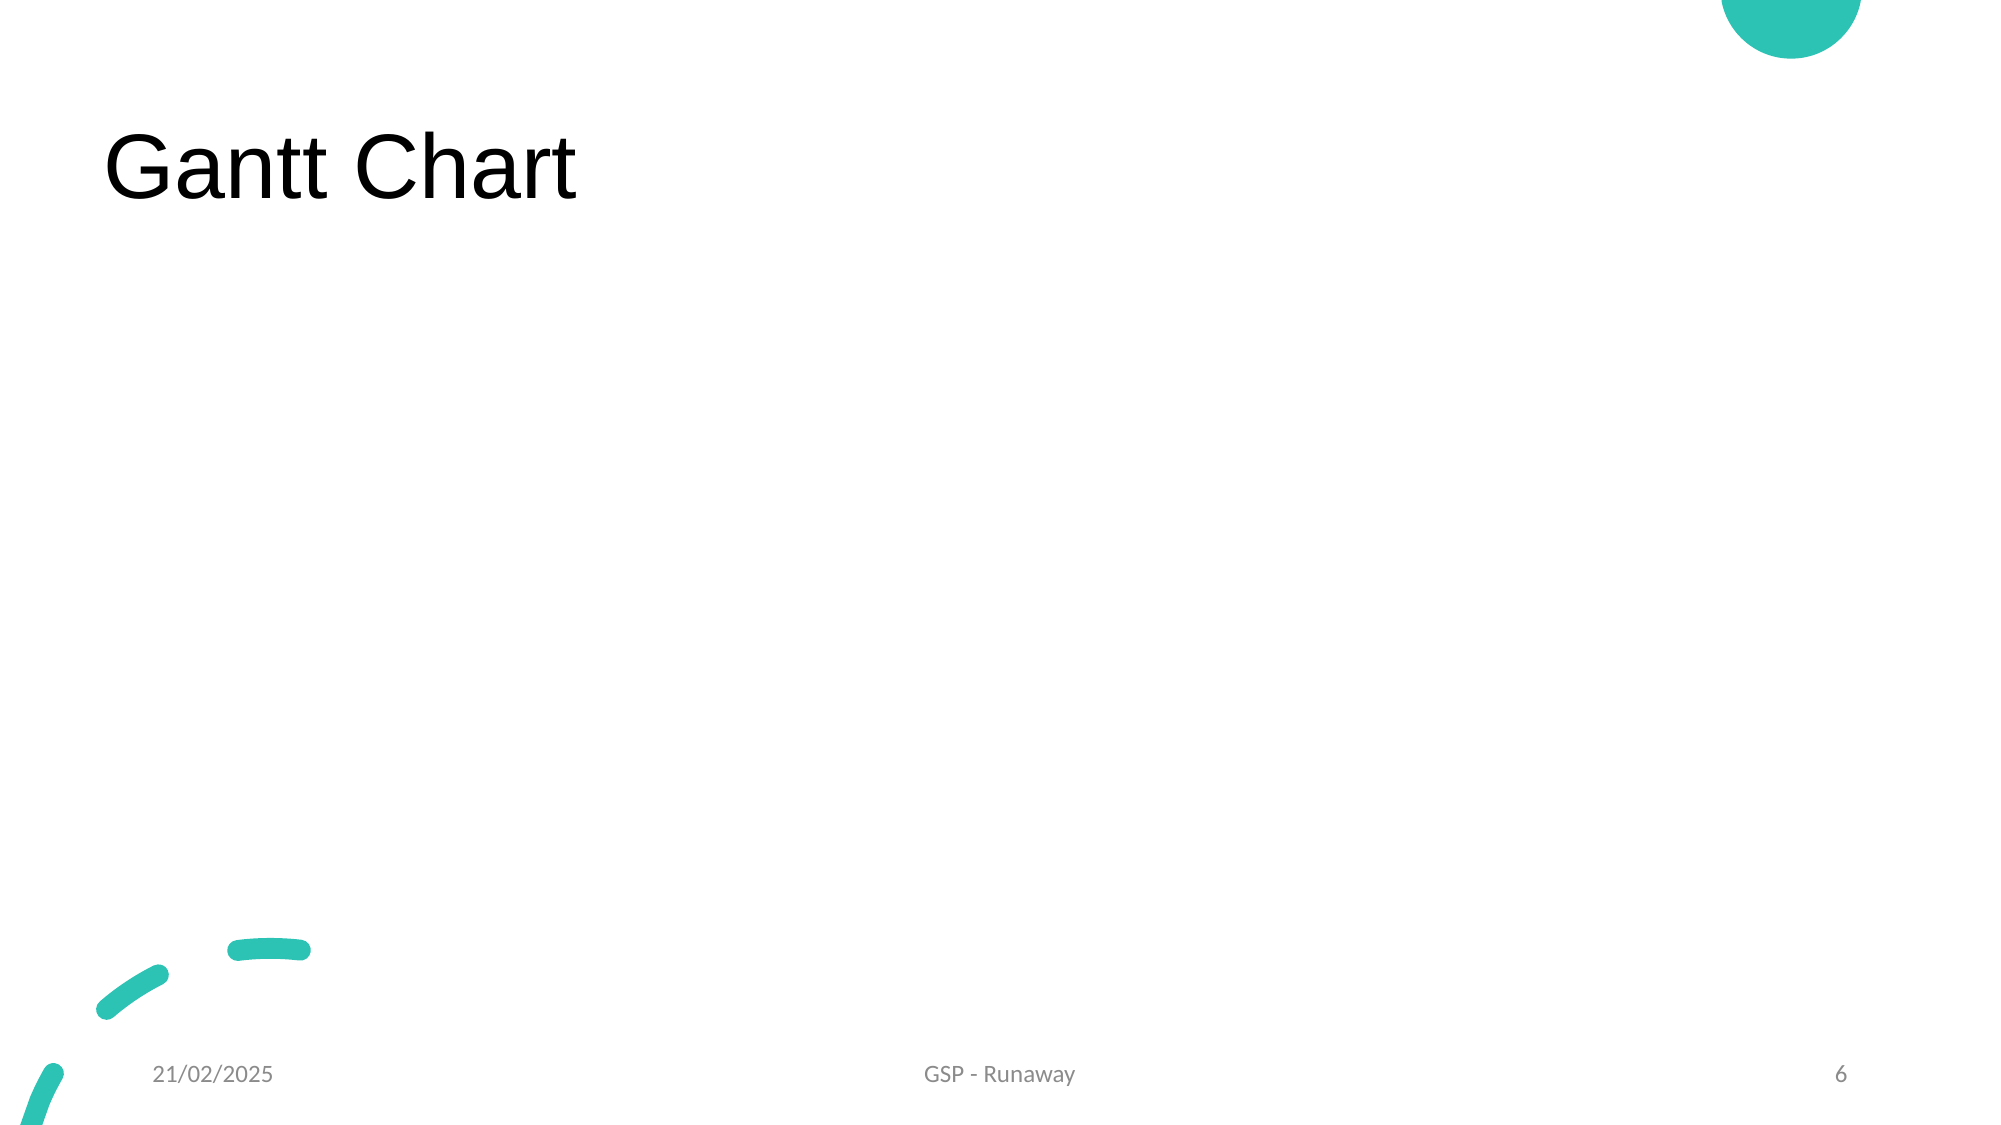

# Gantt Chart
21/02/2025
GSP - Runaway
6